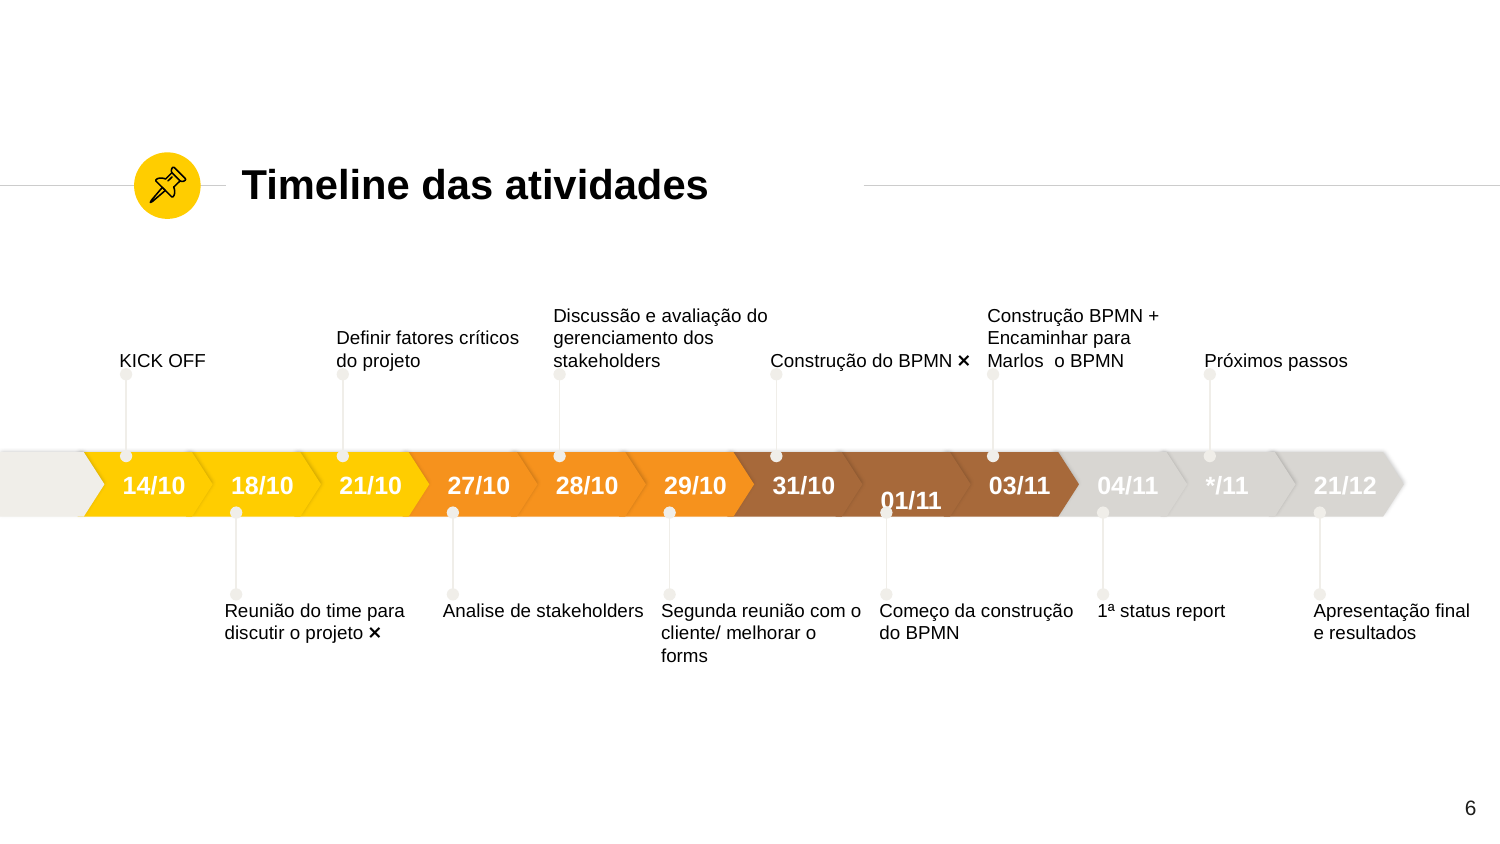

# Timeline das atividades

Definir fatores críticos do projeto
Discussão e avaliação do gerenciamento dos stakeholders
Construção do BPMN ❌
Construção BPMN +
Encaminhar para Marlos  o BPMN
Próximos passos
KICK OFF

14/10
18/10
21/10
27/10
28/10
29/10
31/10
   01/11
03/11
04/11
*/11
21/12
Reunião do time para discutir o projeto ❌
Analise de stakeholders
Segunda reunião com o cliente/ melhorar o forms
Começo da construção do BPMN
1ª status report
Apresentação final e resultados

6